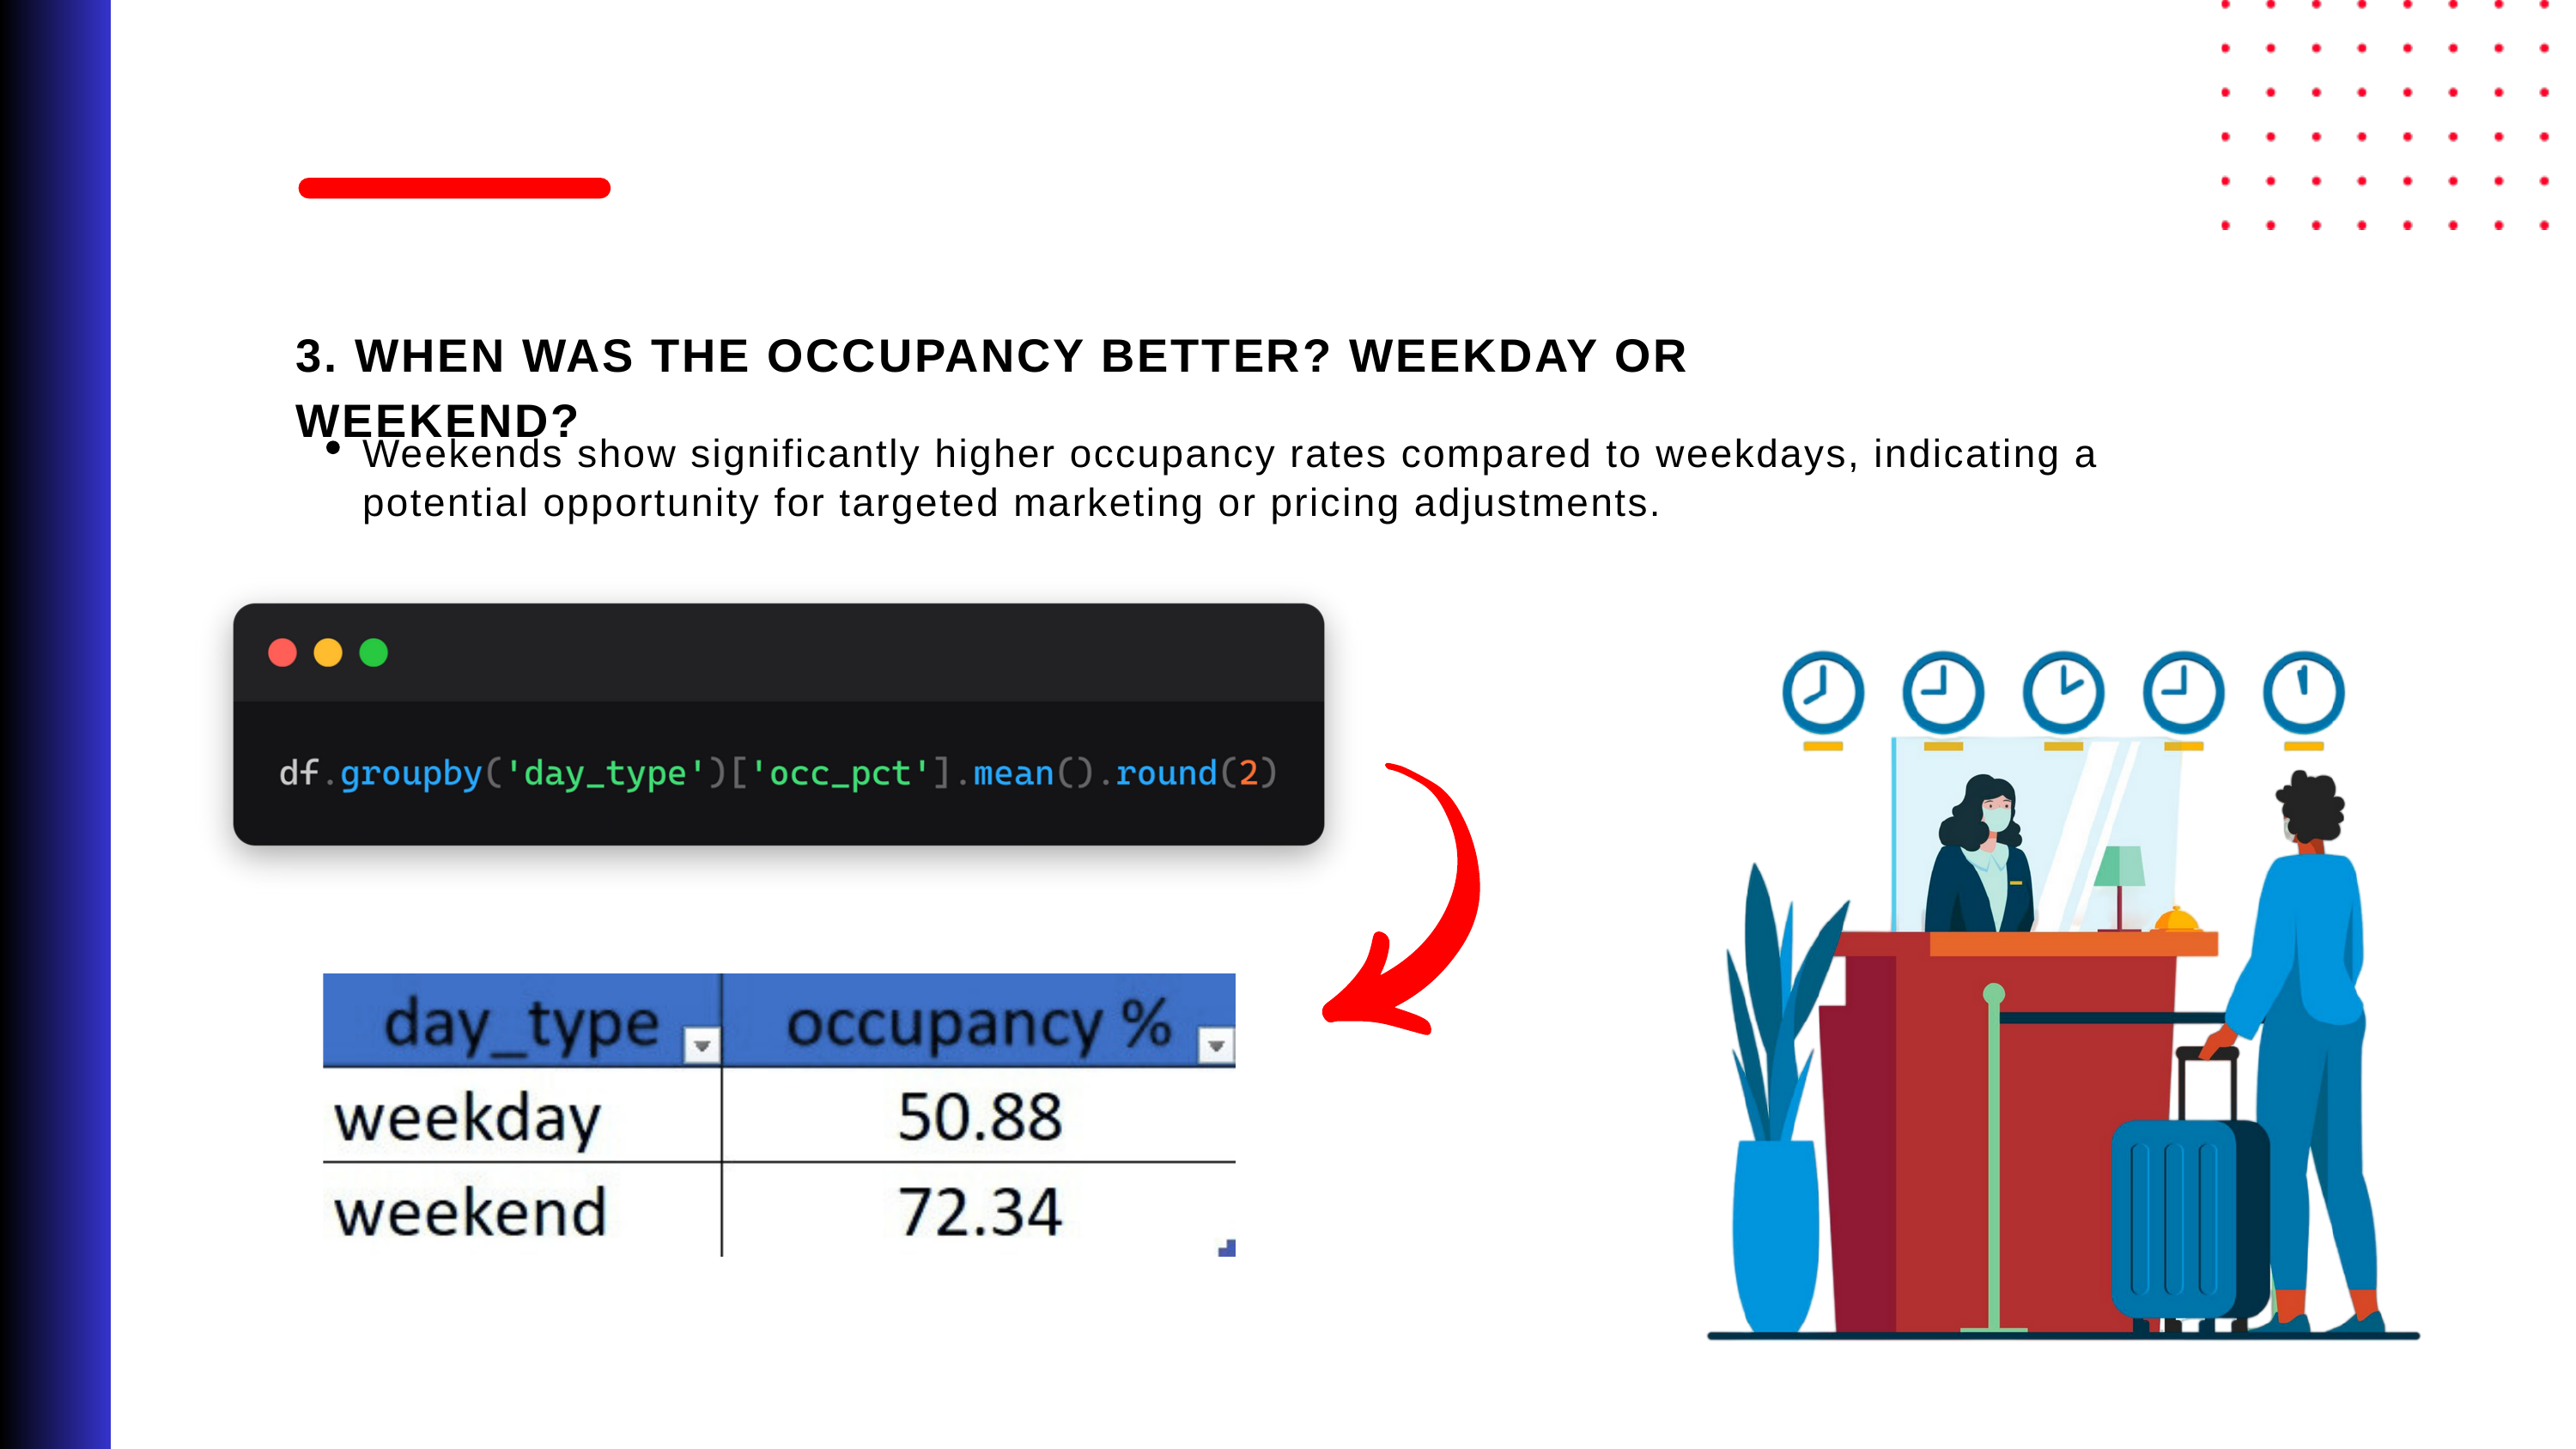

3. WHEN WAS THE OCCUPANCY BETTER? WEEKDAY OR WEEKEND?
Weekends show significantly higher occupancy rates compared to weekdays, indicating a potential opportunity for targeted marketing or pricing adjustments.